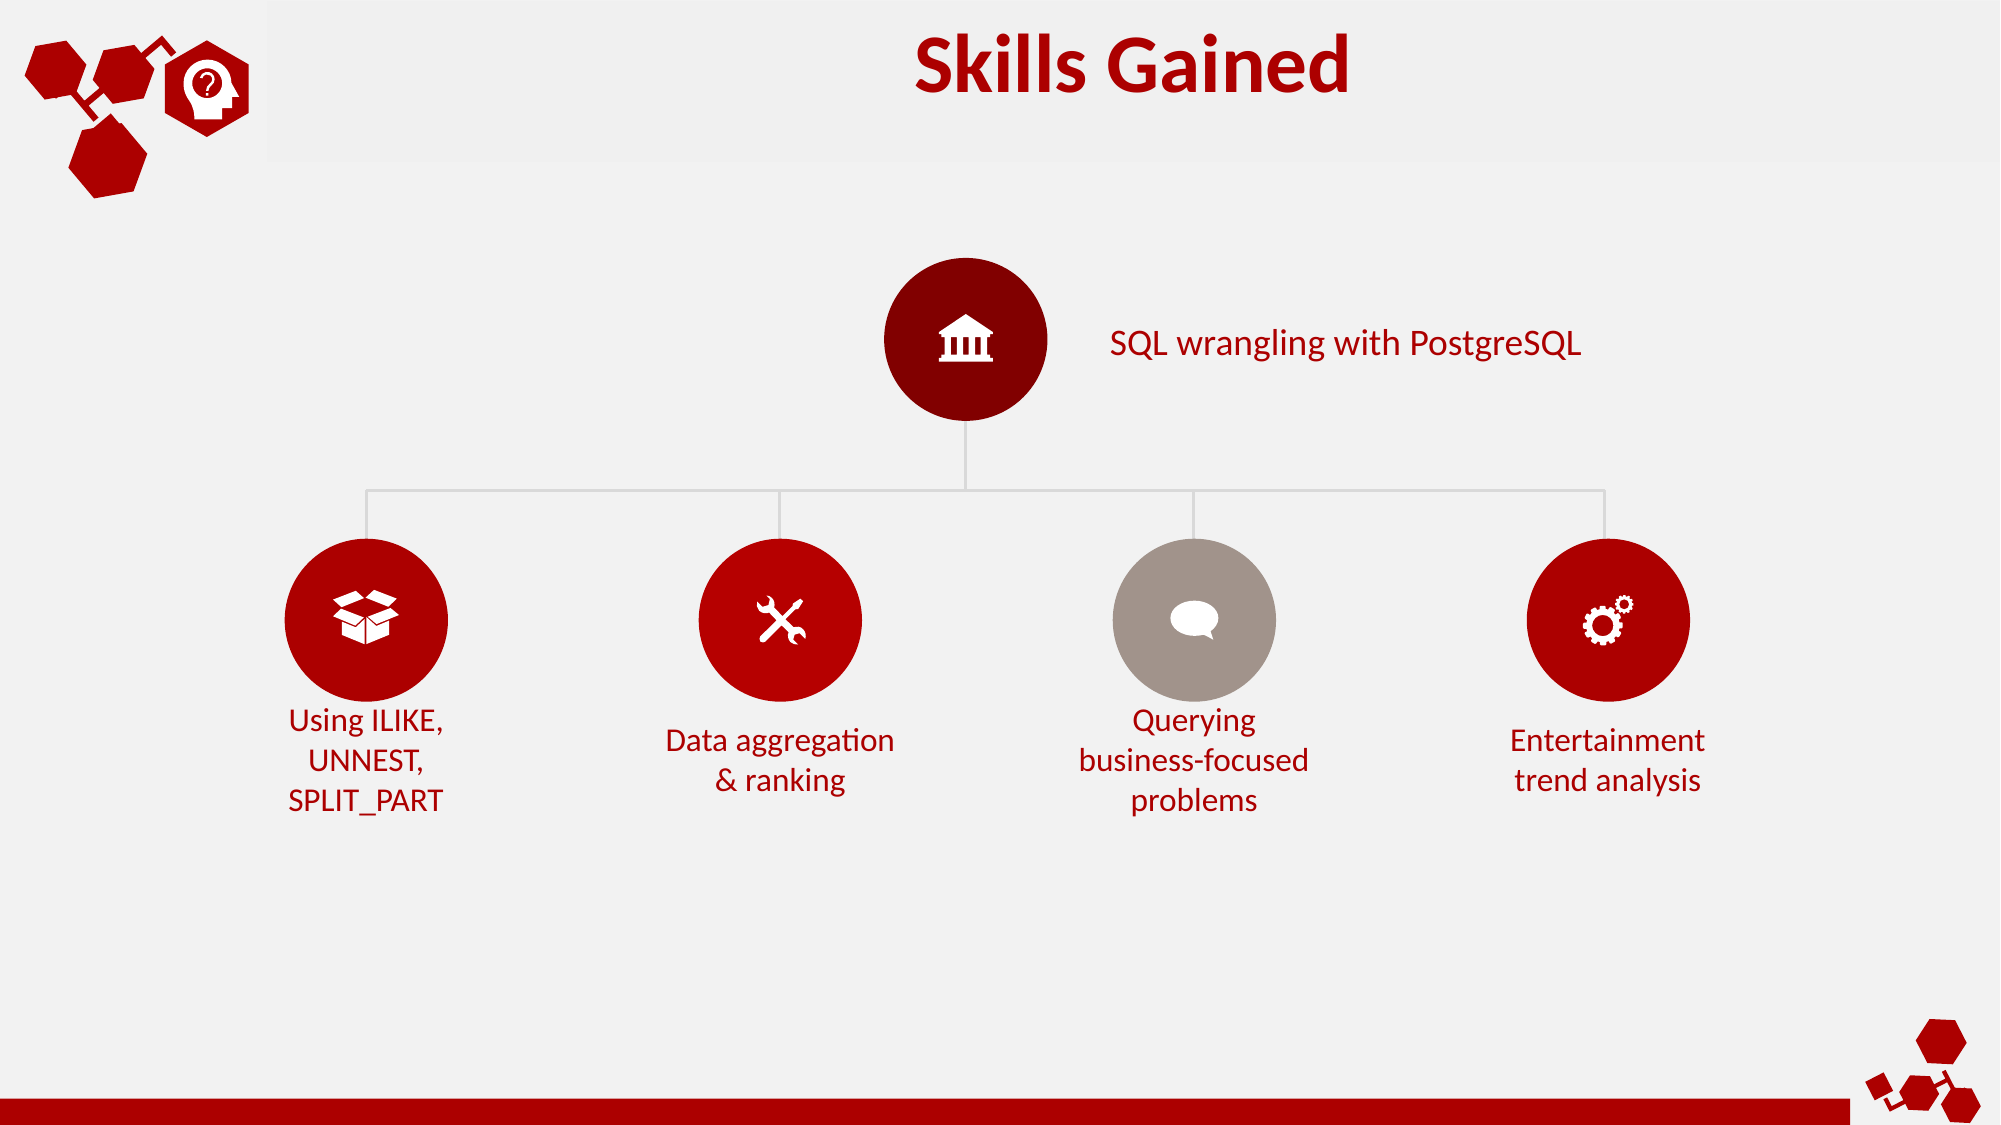

Skills Gained

SQL wrangling with PostgreSQL

Using ILIKE, UNNEST, SPLIT_PART
Querying business-focused problems
Data aggregation & ranking
Entertainment trend analysis